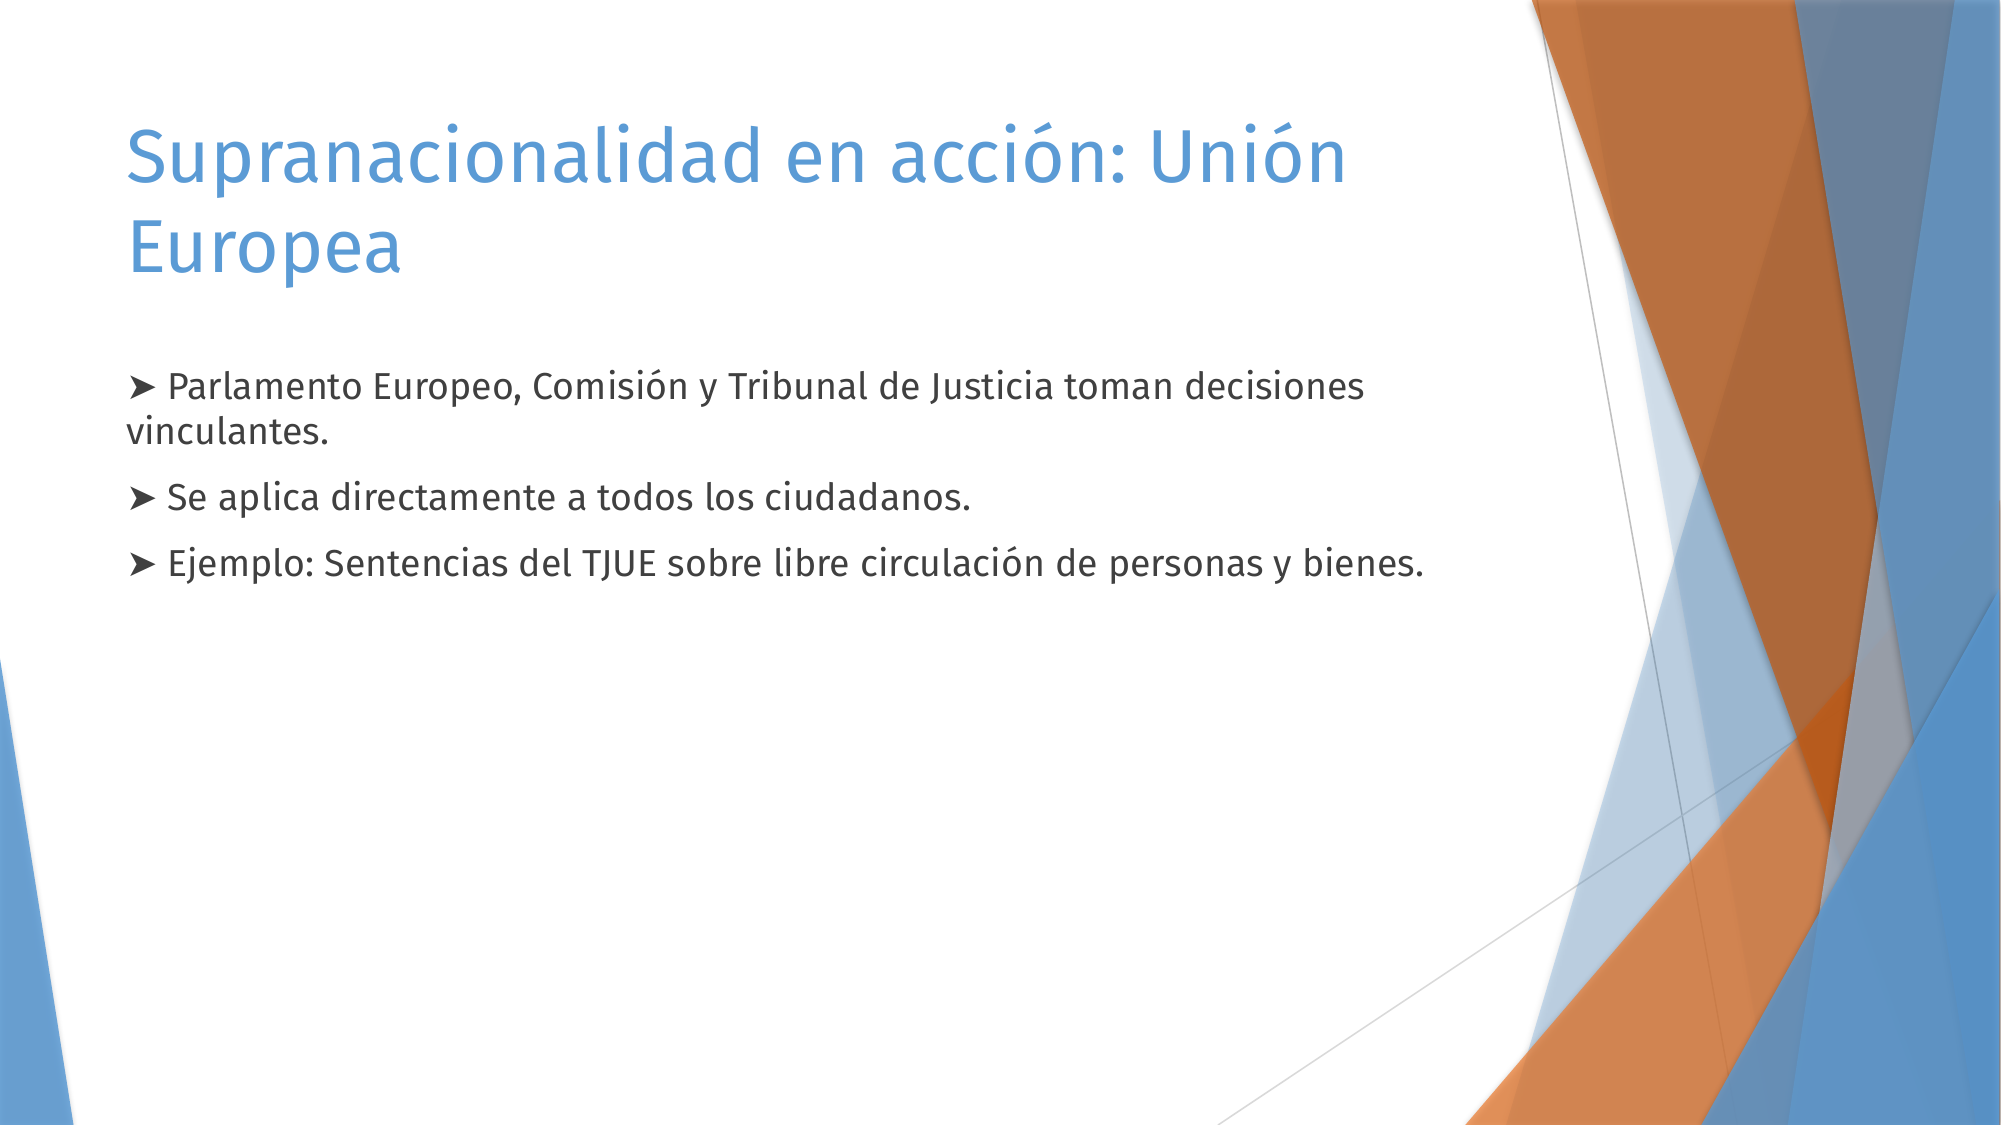

# Supranacionalidad en acción: Unión Europea
➤ Parlamento Europeo, Comisión y Tribunal de Justicia toman decisiones vinculantes.
➤ Se aplica directamente a todos los ciudadanos.
➤ Ejemplo: Sentencias del TJUE sobre libre circulación de personas y bienes.